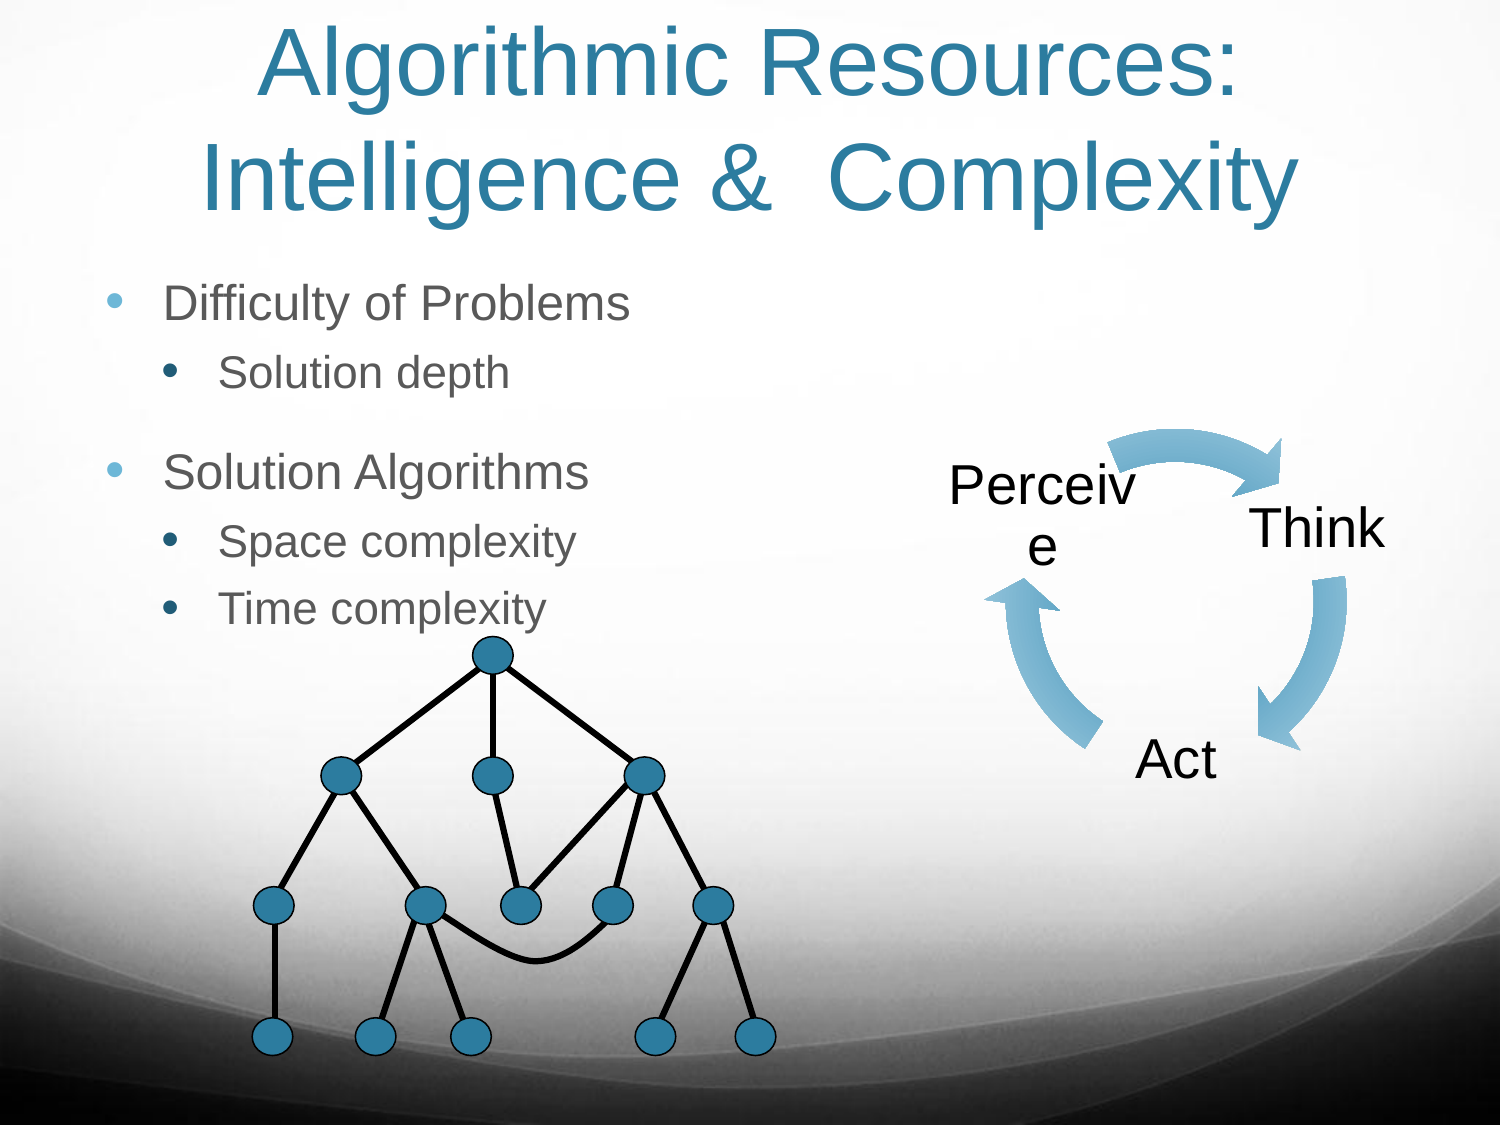

# Algorithmic Resources: Intelligence &  Complexity
Difficulty of Problems
Solution depth
Solution Algorithms
Space complexity
Time complexity

Perceive
Think
Act